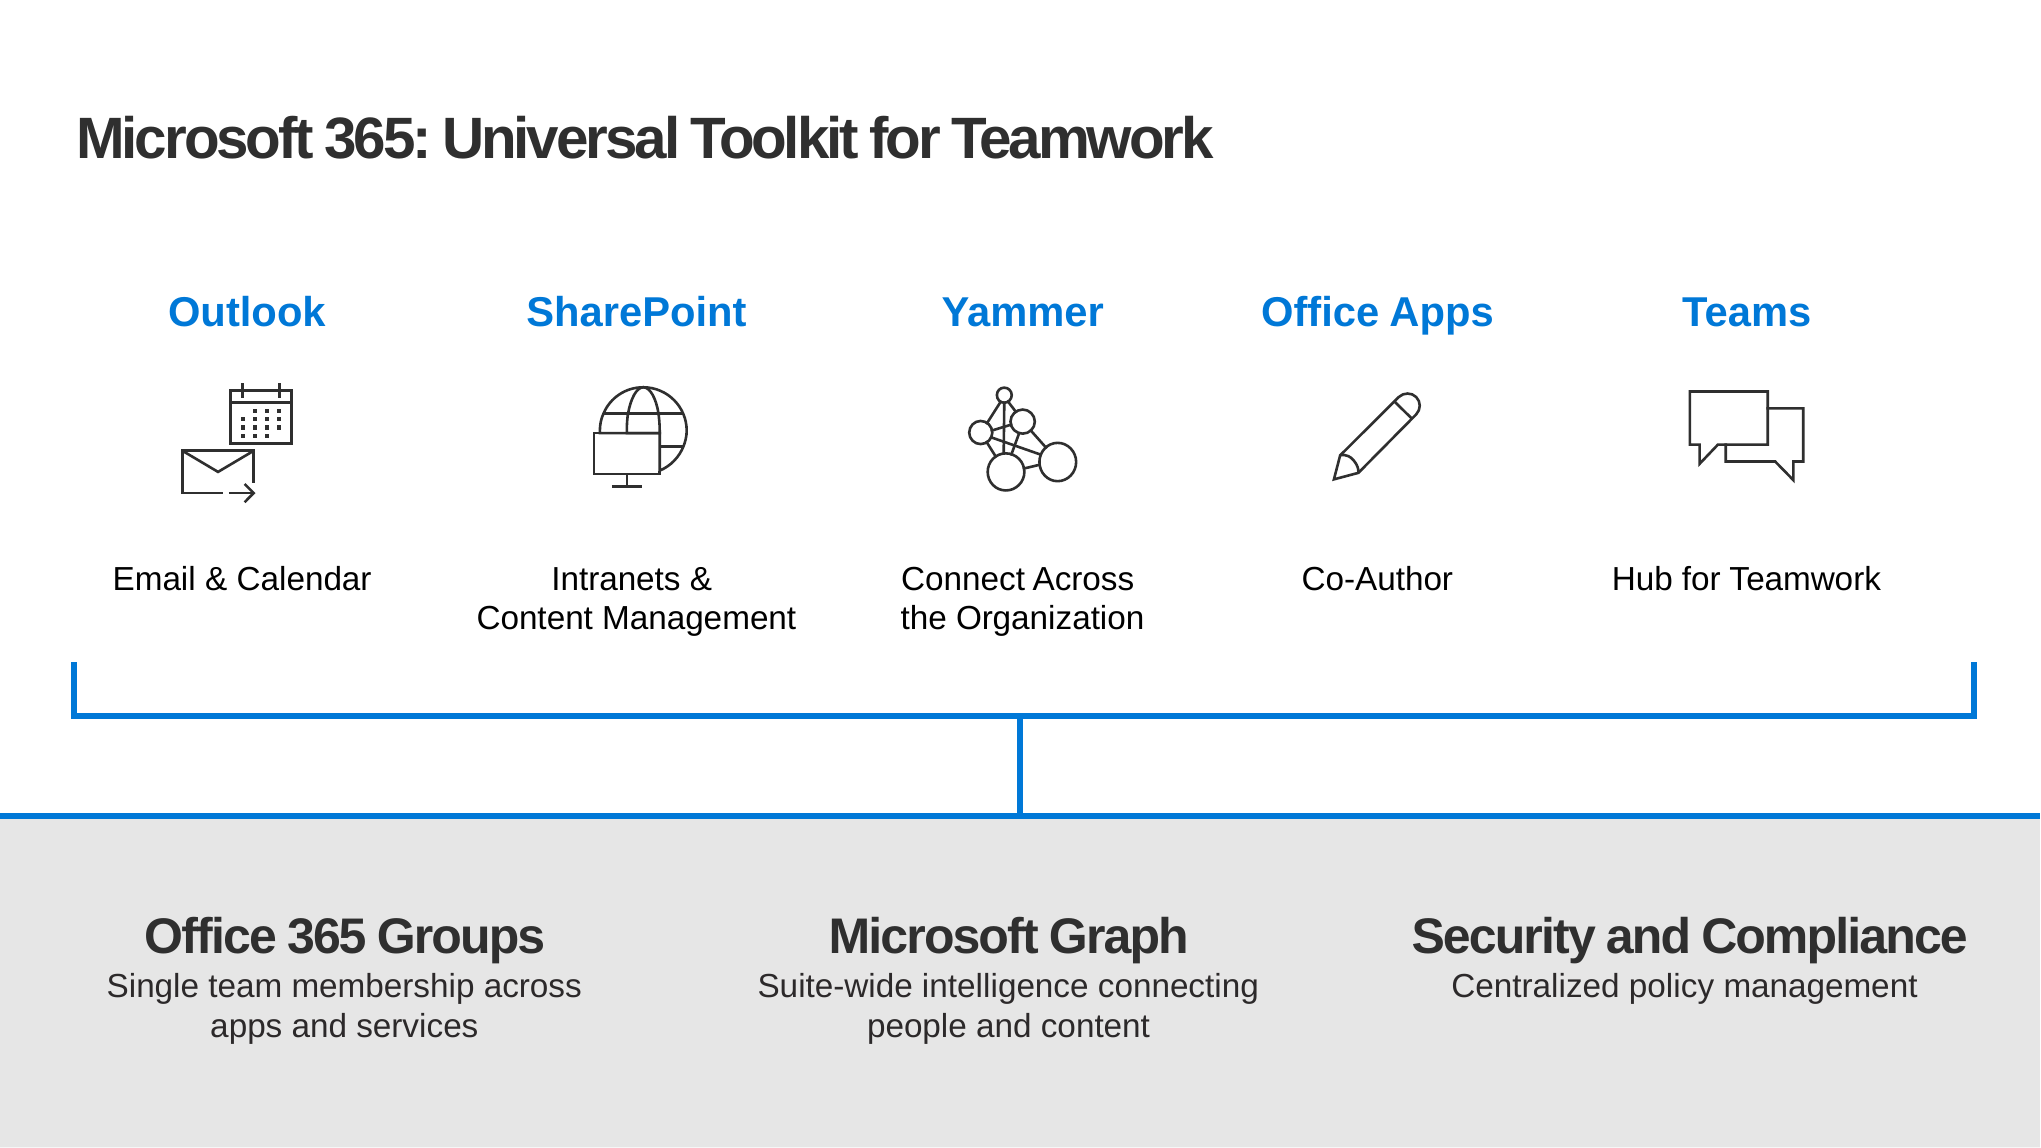

# Microsoft 365: Universal Toolkit for Teamwork
Outlook

SharePoint

Yammer

Office Apps

Teams

Email & Calendar

Intranets &
Content Management

Connect Across
the Organization

Co-Author

Hub for Teamwork

Office 365 Groups
Single team membership across apps and services
Microsoft Graph
Suite-wide intelligence connecting people and content

Security and Compliance
Centralized policy management